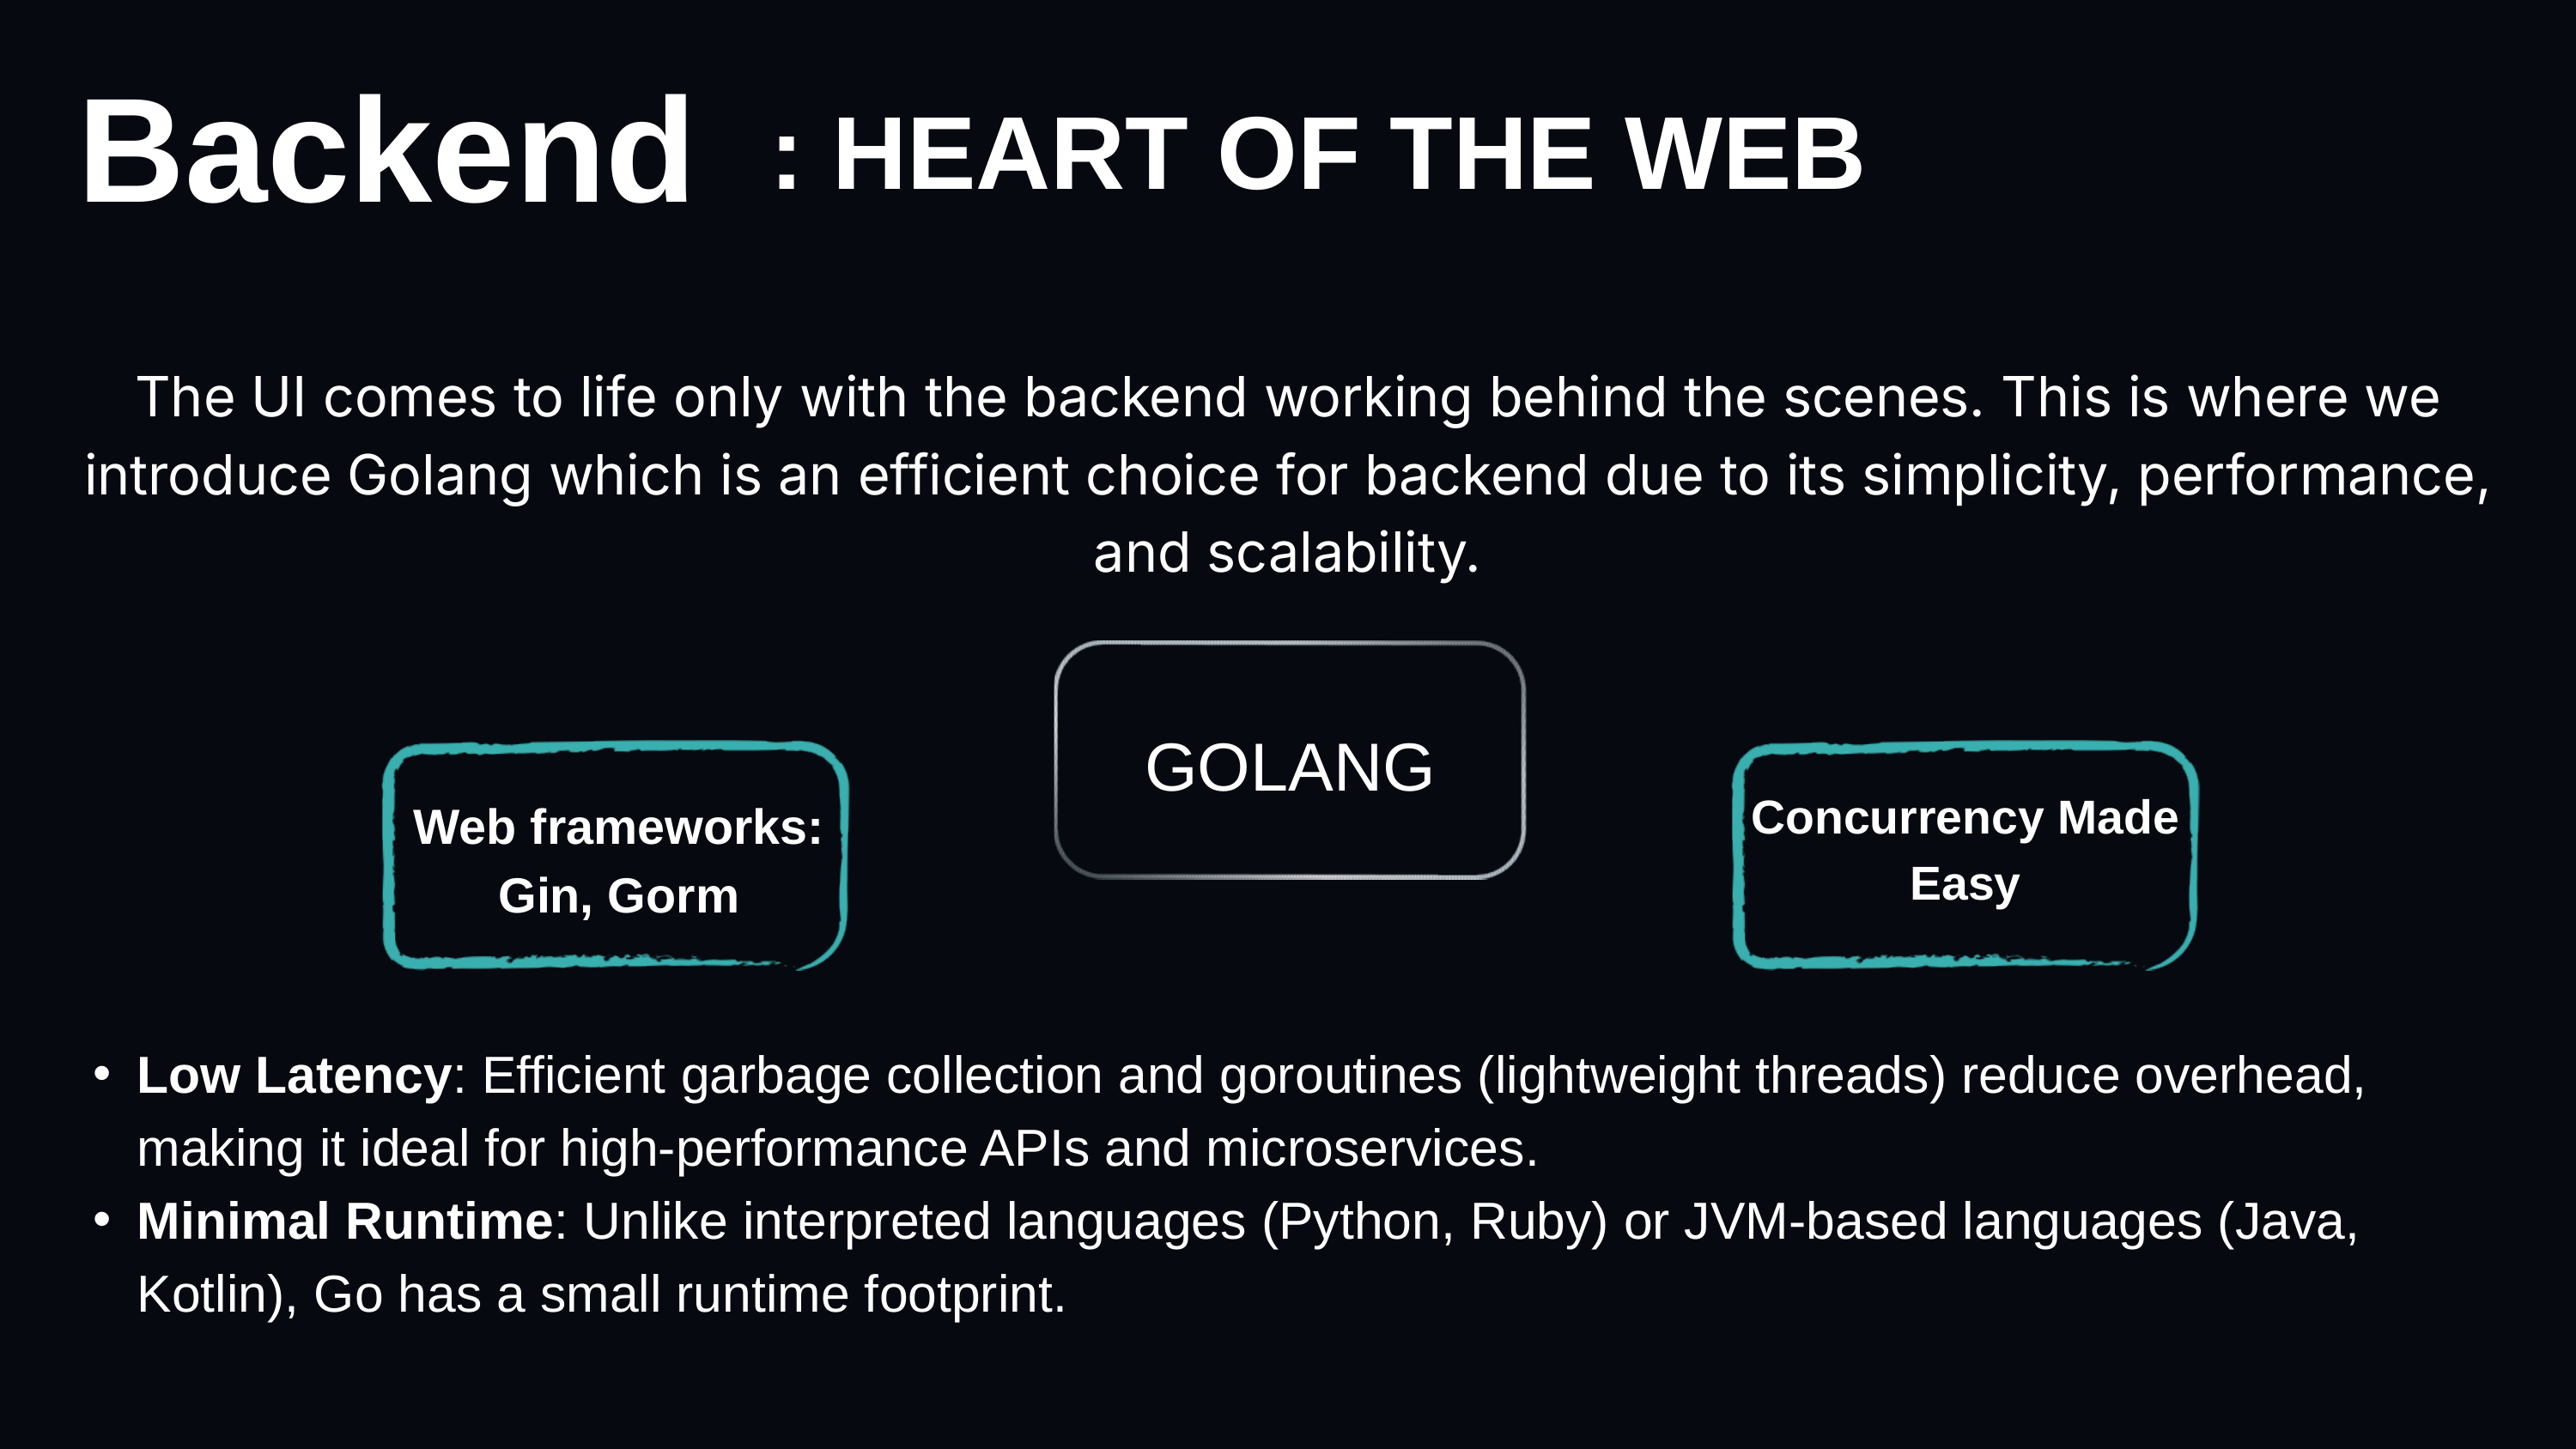

Backend
: HEART OF THE WEB

The UI comes to life only with the backend working behind the scenes. This is where we introduce Golang which is an efficient choice for backend due to its simplicity, performance, and scalability.

GOLANG

Concurrency Made Easy

Web frameworks: Gin, Gorm
Low Latency: Efficient garbage collection and goroutines (lightweight threads) reduce overhead, making it ideal for high-performance APIs and microservices.
Minimal Runtime: Unlike interpreted languages (Python, Ruby) or JVM-based languages (Java, Kotlin), Go has a small runtime footprint.